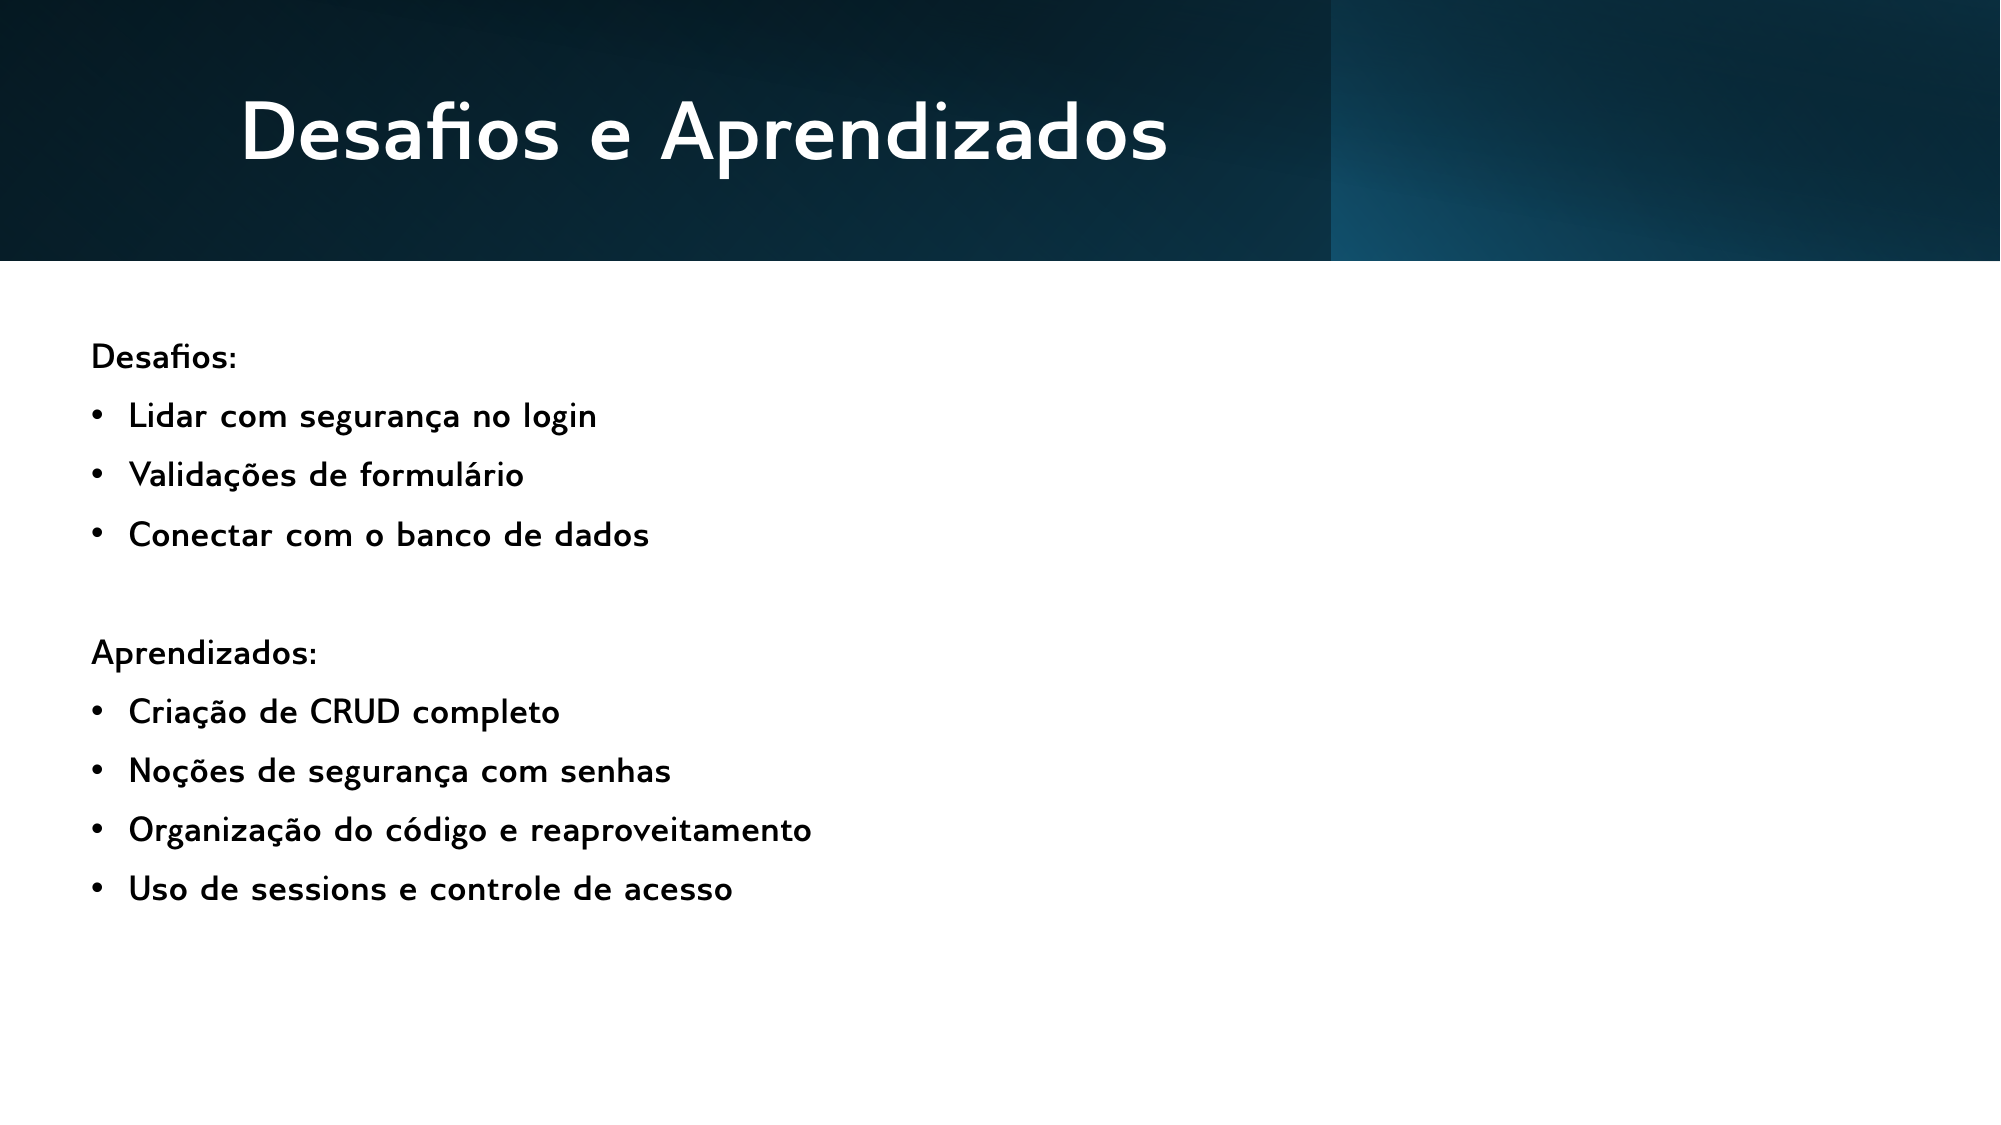

# Desafios e Aprendizados
Desafios:
Lidar com segurança no login
Validações de formulário
Conectar com o banco de dados

Aprendizados:
Criação de CRUD completo
Noções de segurança com senhas
Organização do código e reaproveitamento
Uso de sessions e controle de acesso